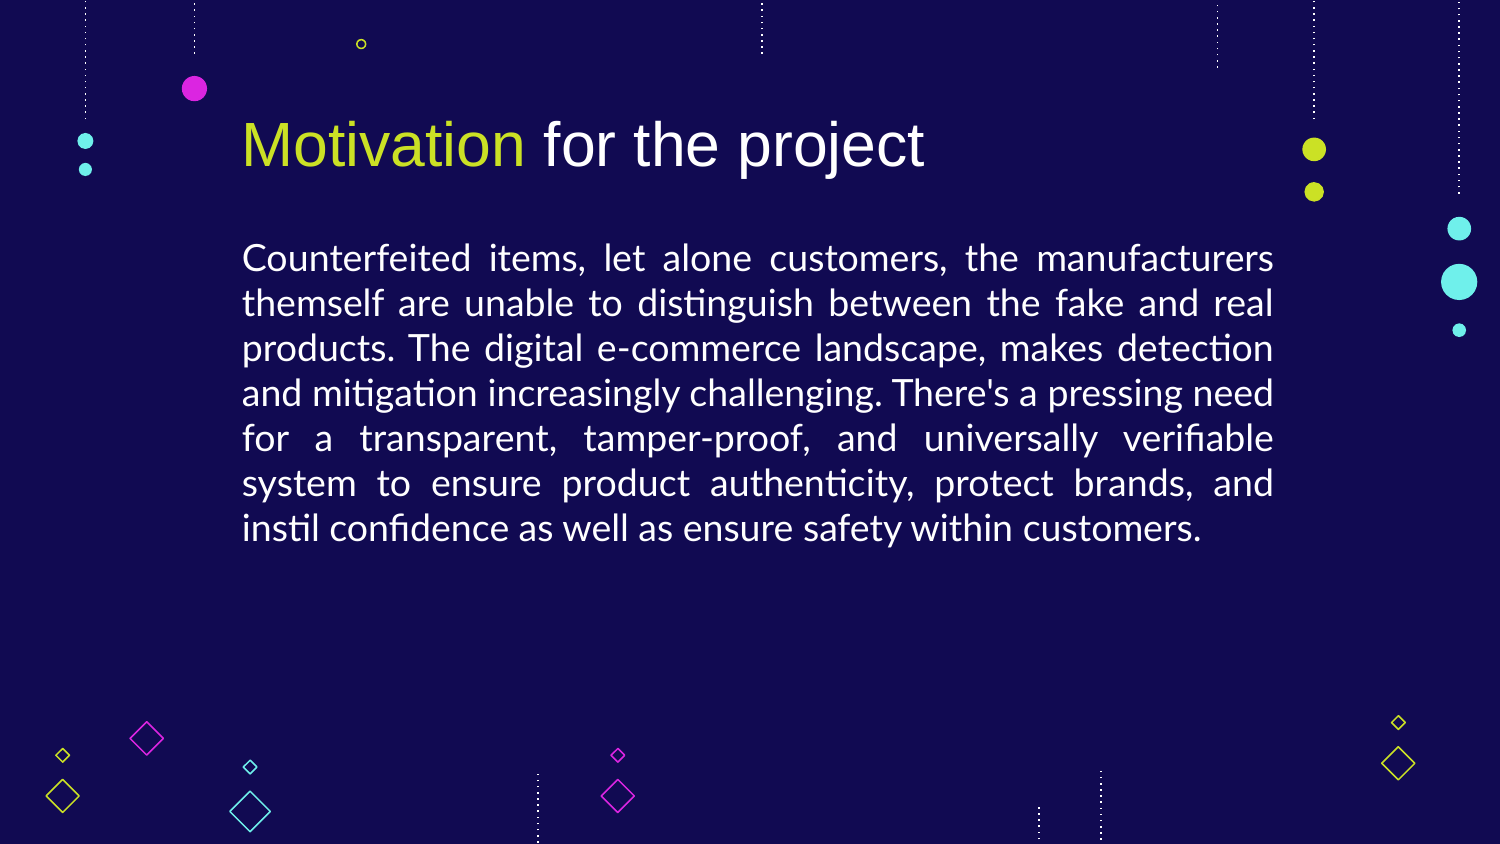

# Motivation for the project

Counterfeited items, let alone customers, the manufacturers themself are unable to distinguish between the fake and real products. The digital e-commerce landscape, makes detection and mitigation increasingly challenging. There's a pressing need for a transparent, tamper-proof, and universally verifiable system to ensure product authenticity, protect brands, and instil confidence as well as ensure safety within customers.